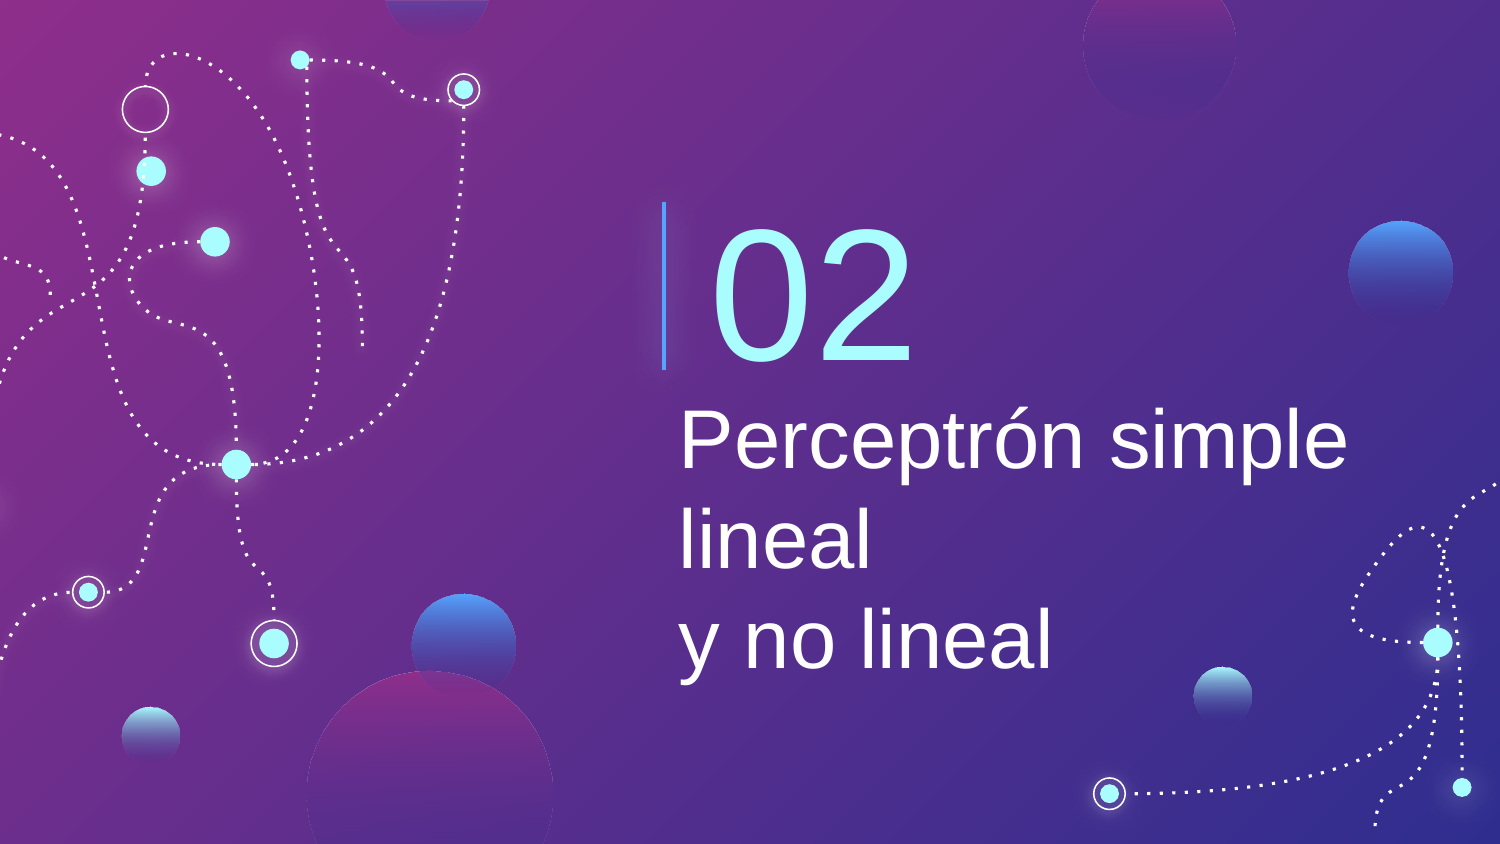

02
# Perceptrón simple lineal y no lineal